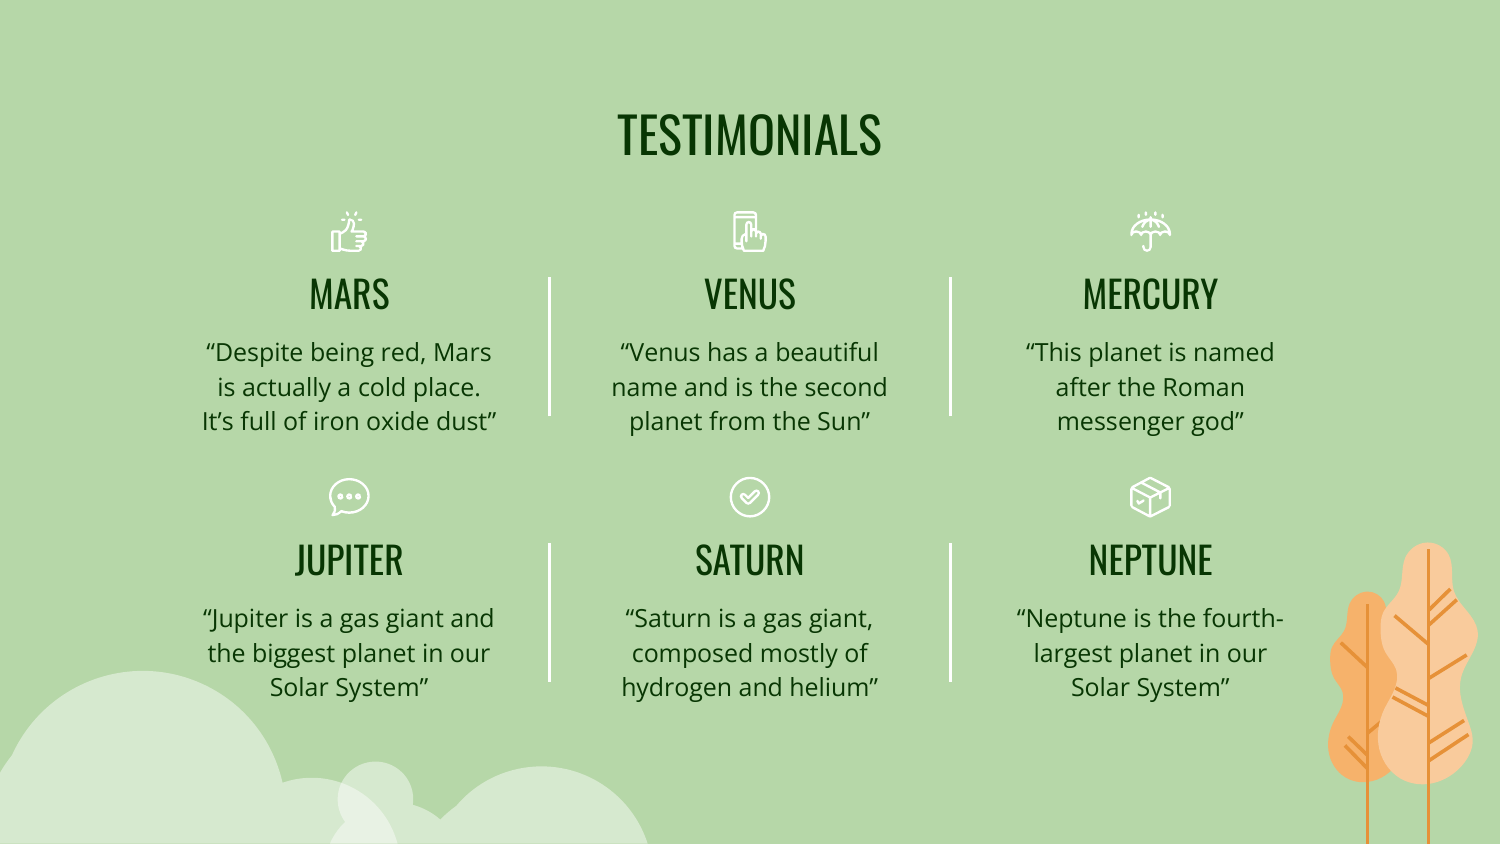

# TESTIMONIALS

MARS
VENUS
MERCURY
“Despite being red, Mars is actually a cold place. It’s full of iron oxide dust”

“Venus has a beautiful name and is the second planet from the Sun”

“This planet is named after the Roman messenger god”

JUPITER
SATURN
NEPTUNE
“Jupiter is a gas giant and the biggest planet in our Solar System”

“Saturn is a gas giant, composed mostly of hydrogen and helium”

“Neptune is the fourth-largest planet in our Solar System”